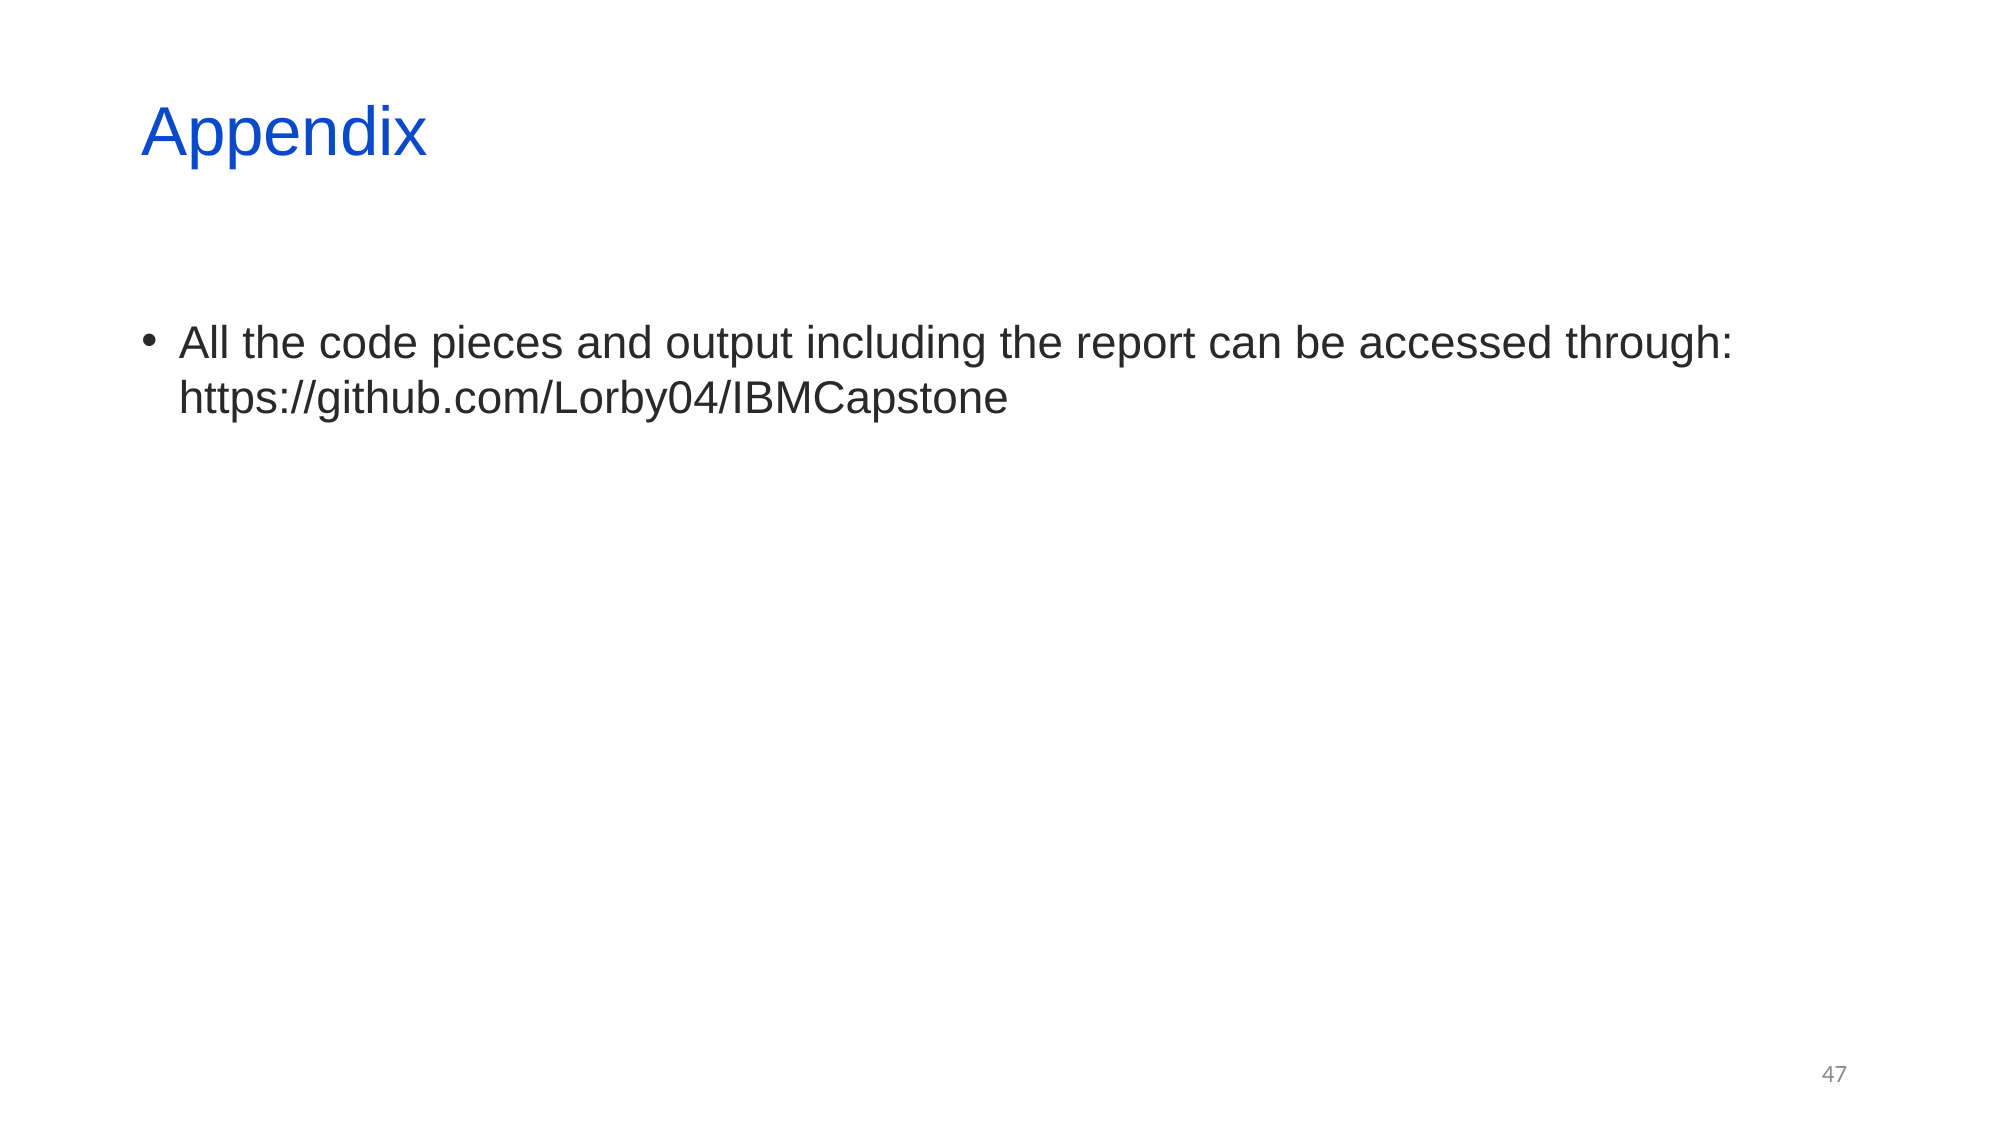

Appendix
All the code pieces and output including the report can be accessed through: https://github.com/Lorby04/IBMCapstone
47